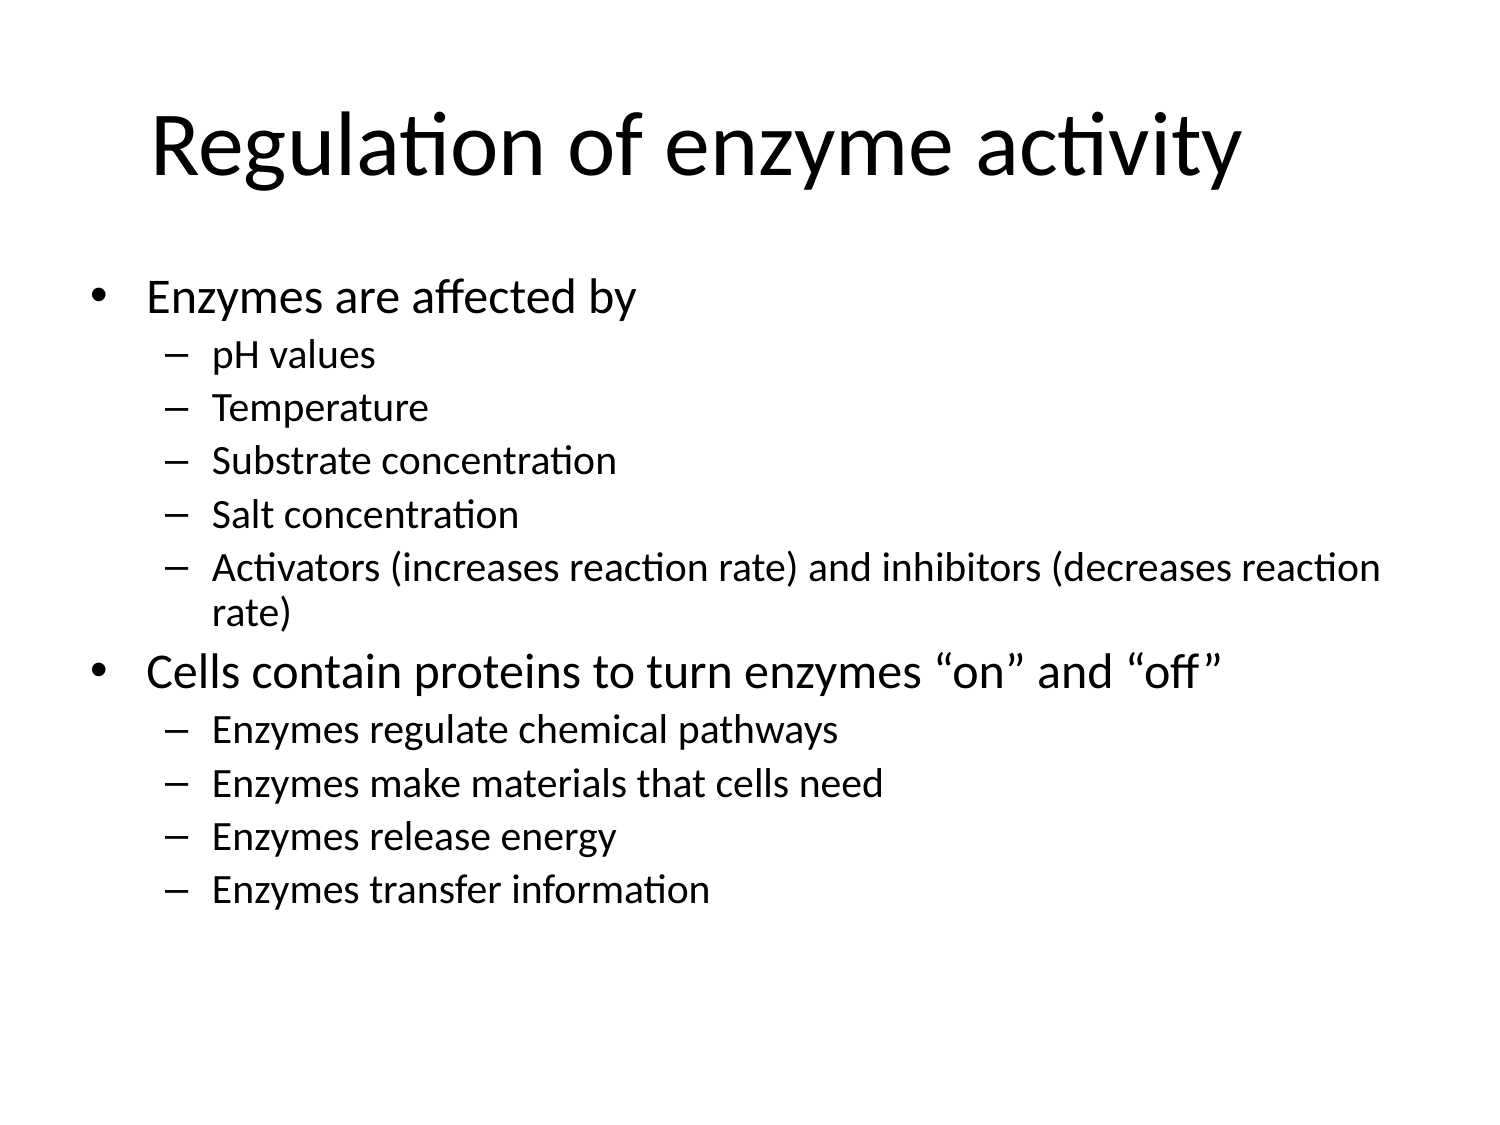

# Regulation of enzyme activity
Enzymes are affected by
pH values
Temperature
Substrate concentration
Salt concentration
Activators (increases reaction rate) and inhibitors (decreases reaction rate)
Cells contain proteins to turn enzymes “on” and “off”
Enzymes regulate chemical pathways
Enzymes make materials that cells need
Enzymes release energy
Enzymes transfer information